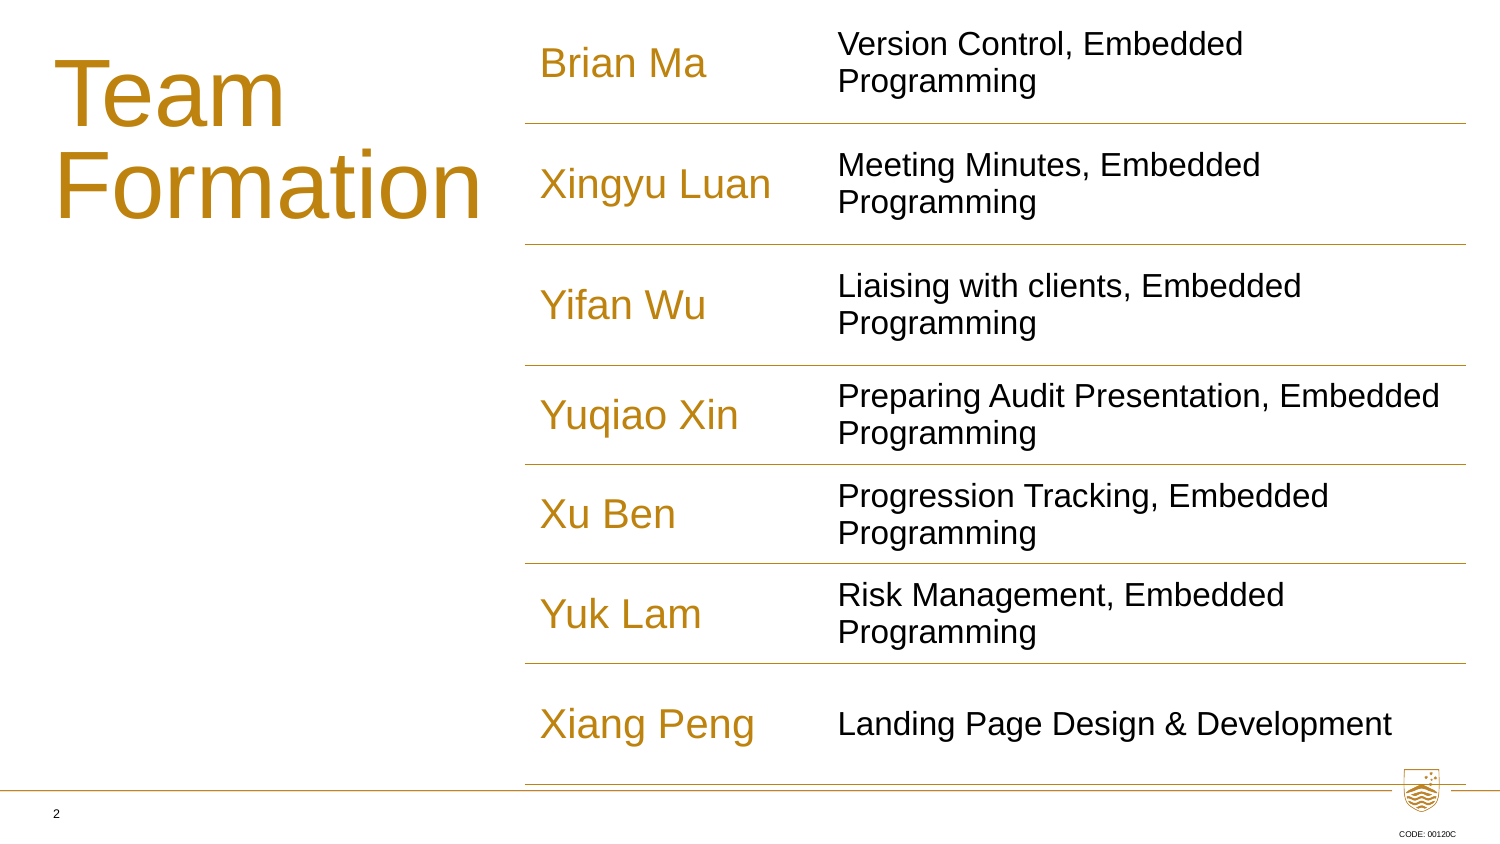

| Brian Ma | Version Control, Embedded Programming |
| --- | --- |
| Xingyu Luan | Meeting Minutes, Embedded Programming |
| Yifan Wu | Liaising with clients, Embedded Programming |
| Yuqiao Xin | Preparing Audit Presentation, Embedded Programming |
| Xu Ben | Progression Tracking, Embedded Programming |
| Yuk Lam | Risk Management, Embedded Programming |
| Xiang Peng | Landing Page Design & Development |
# Team Formation

2
DD MMM YY